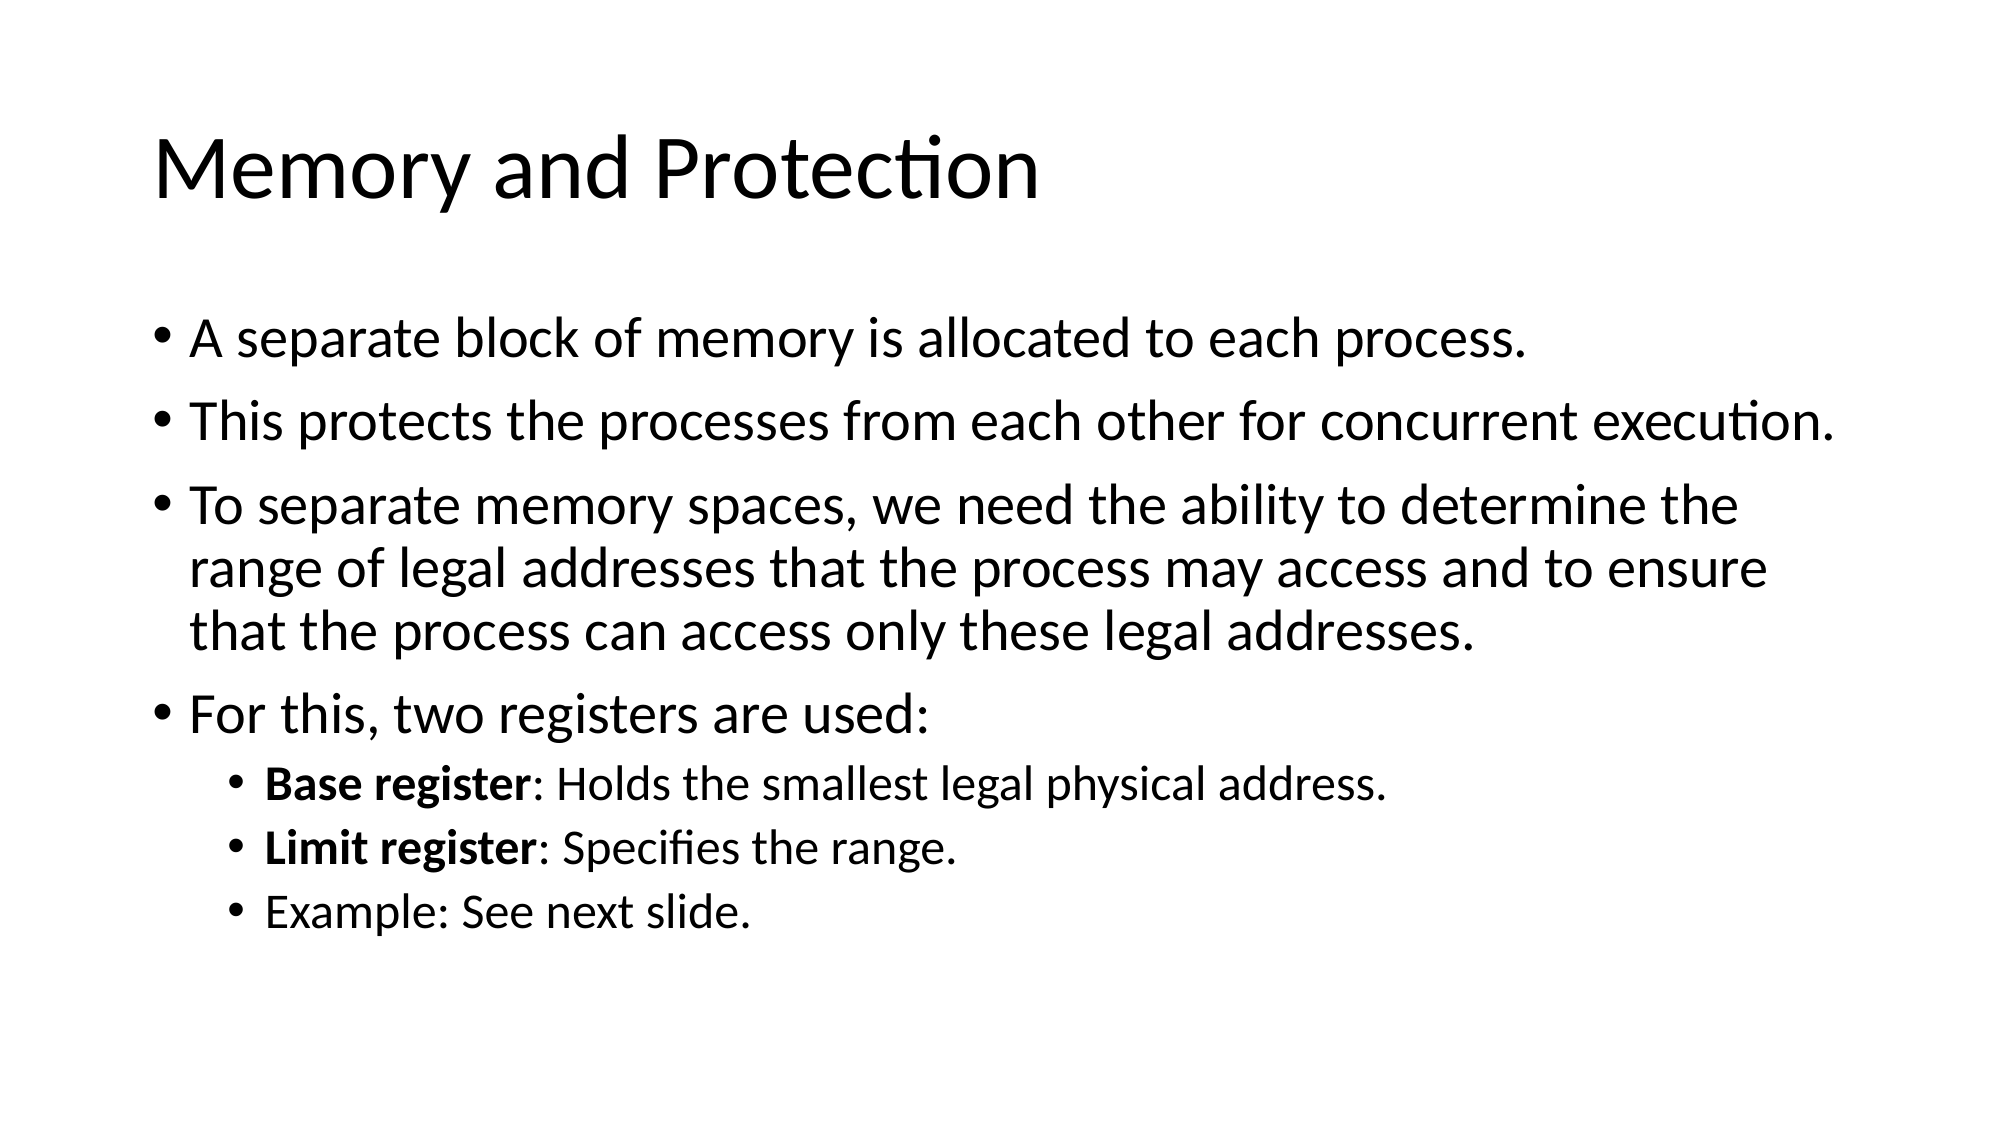

# Memory and Protection
A separate block of memory is allocated to each process.
This protects the processes from each other for concurrent execution.
To separate memory spaces, we need the ability to determine the range of legal addresses that the process may access and to ensure that the process can access only these legal addresses.
For this, two registers are used:
Base register: Holds the smallest legal physical address.
Limit register: Specifies the range.
Example: See next slide.